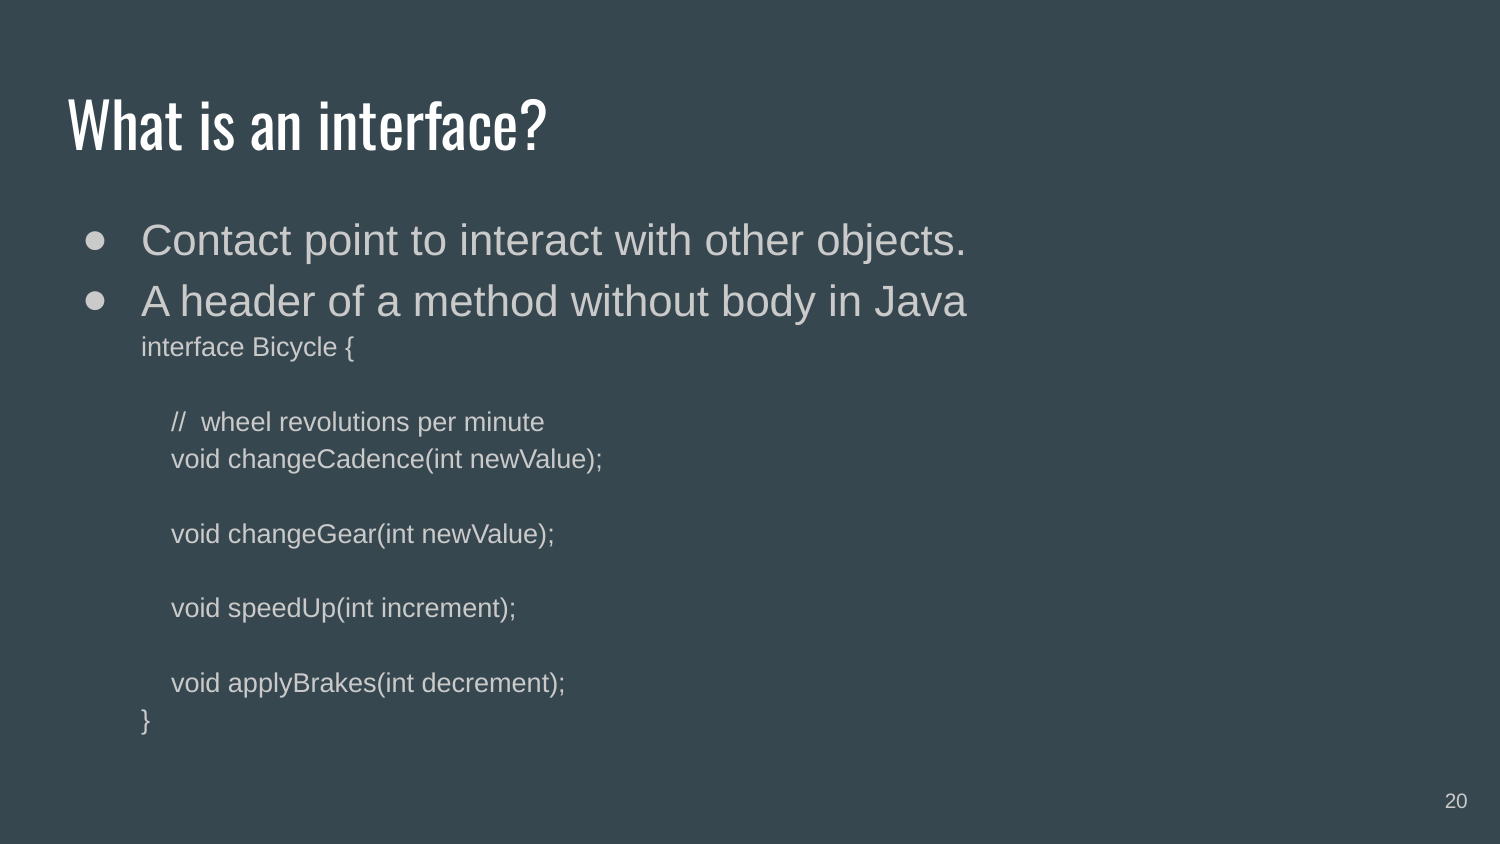

# What is an interface?
Contact point to interact with other objects.
A header of a method without body in Java
interface Bicycle {
    //  wheel revolutions per minute
    void changeCadence(int newValue);
    void changeGear(int newValue);
    void speedUp(int increment);
    void applyBrakes(int decrement);
}
20